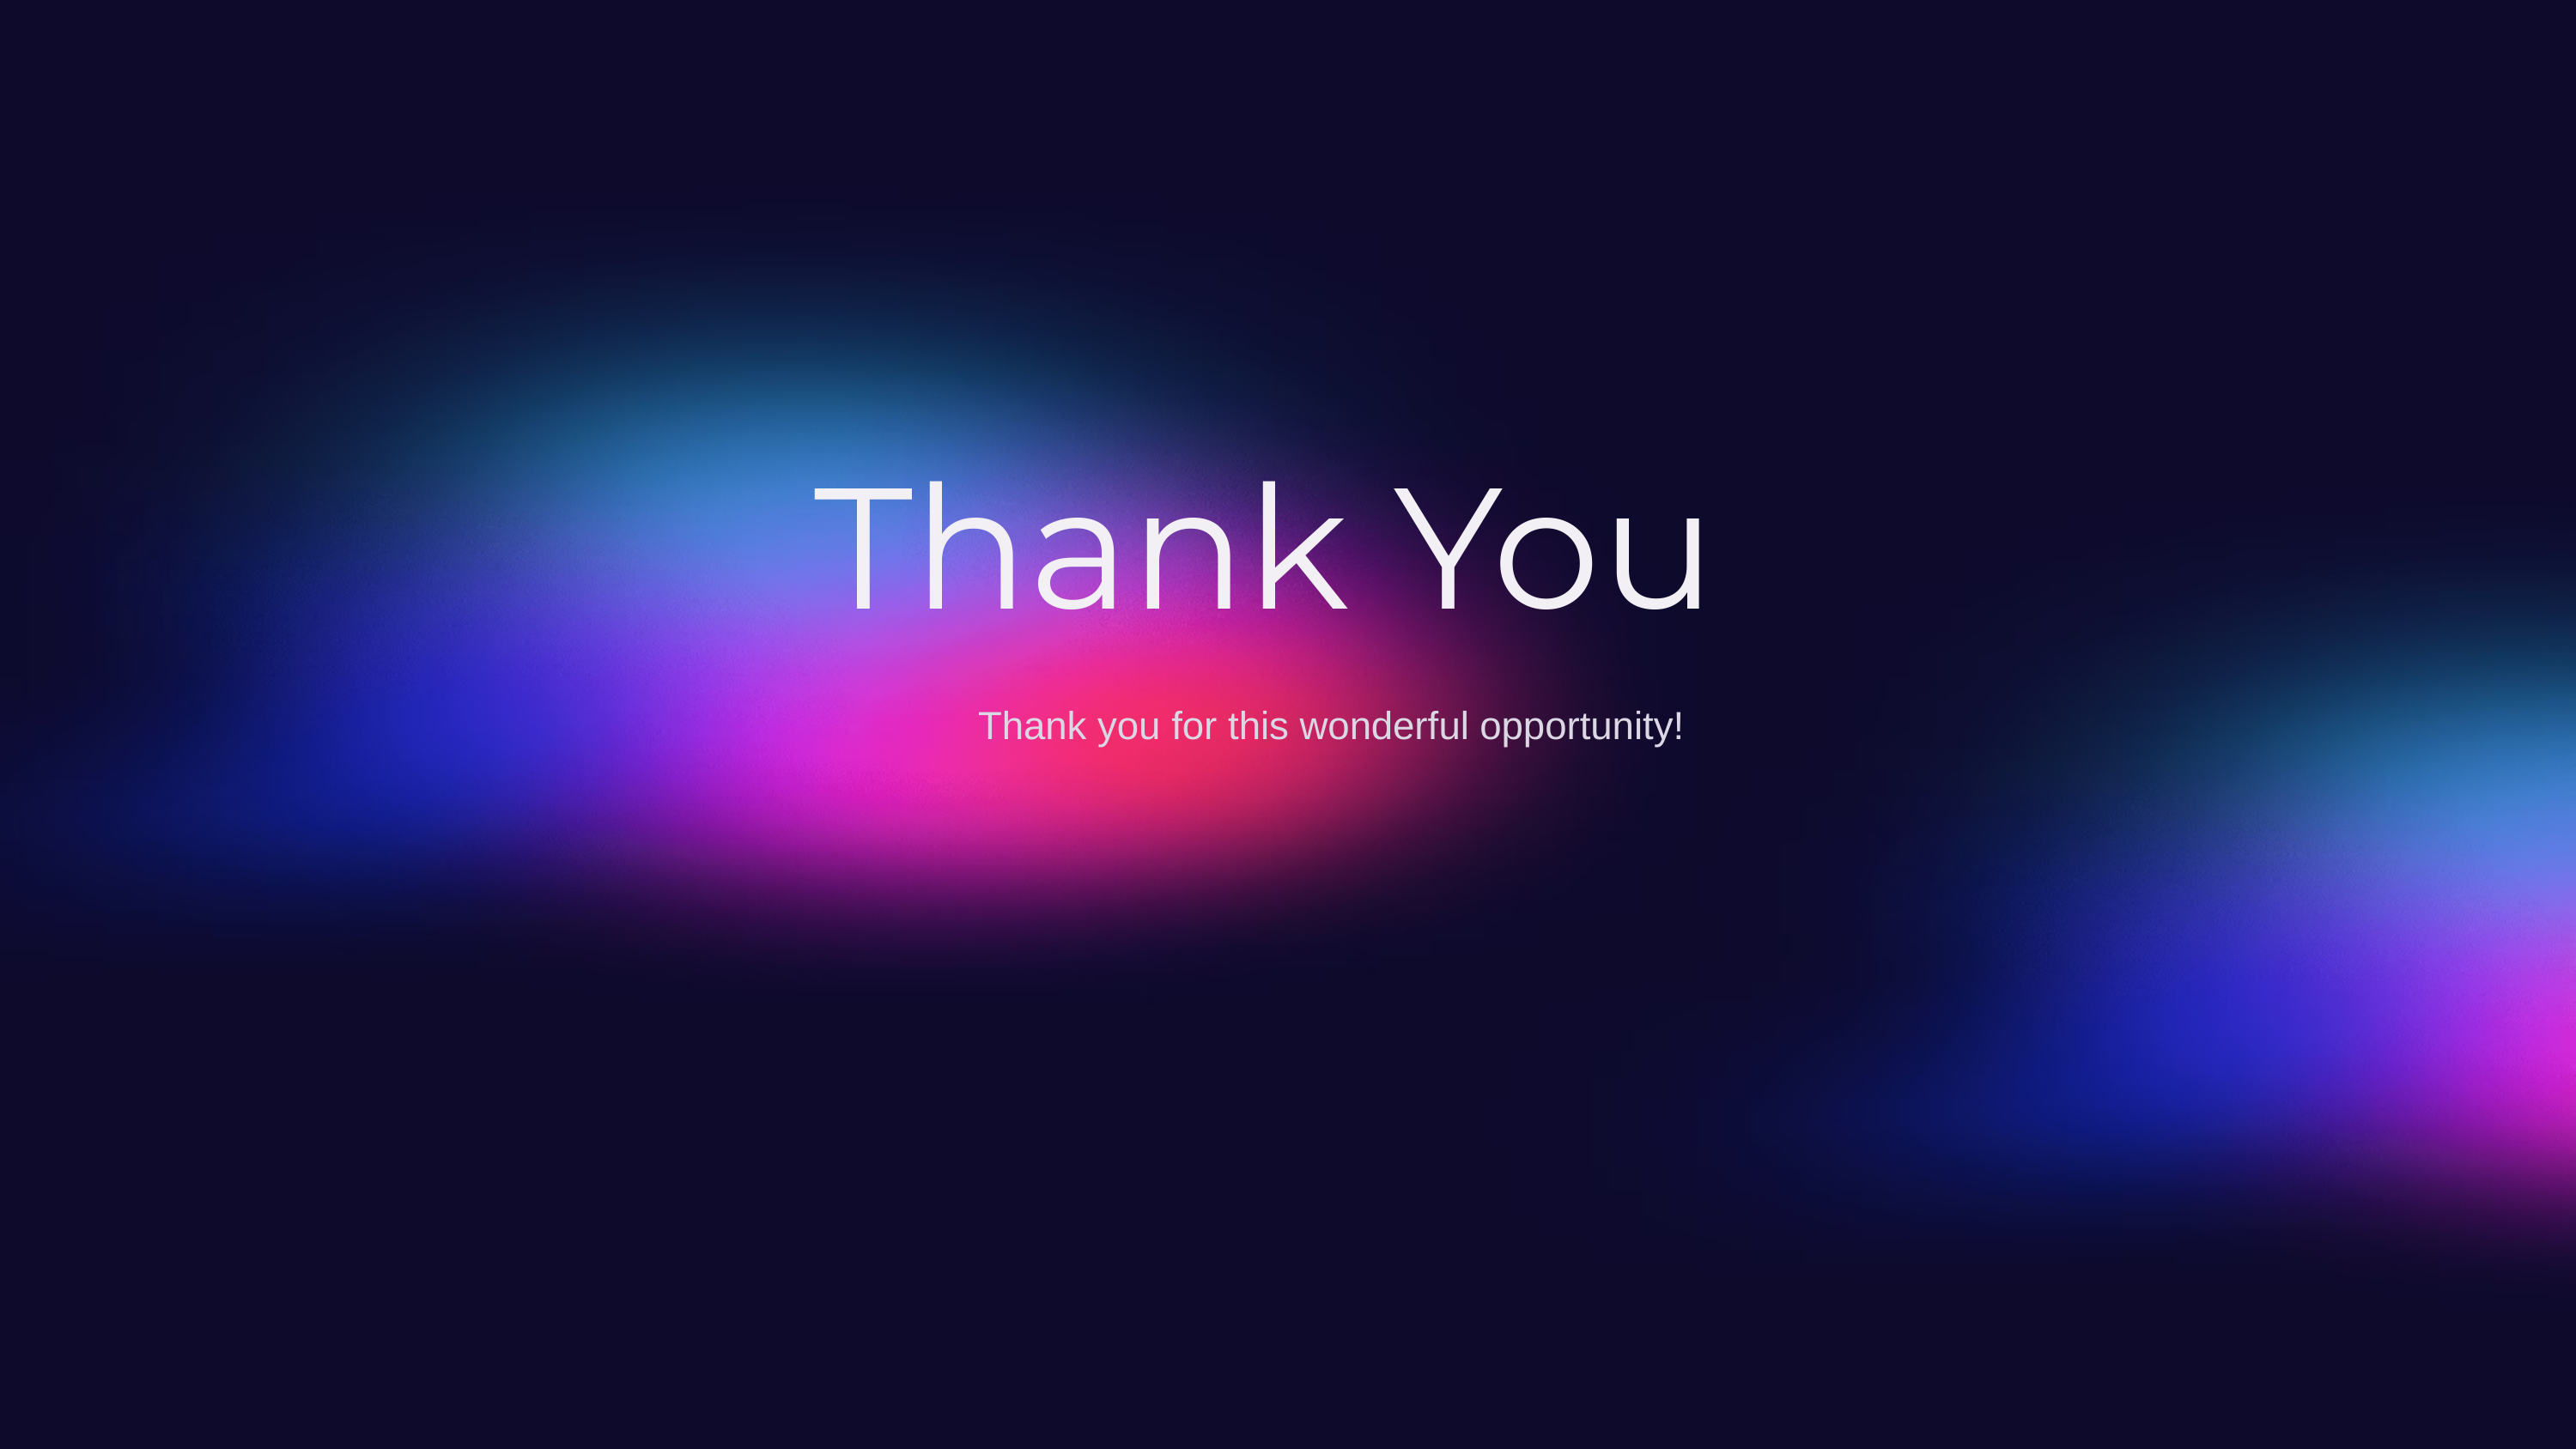

Thank You

Thank you for this wonderful opportunity!